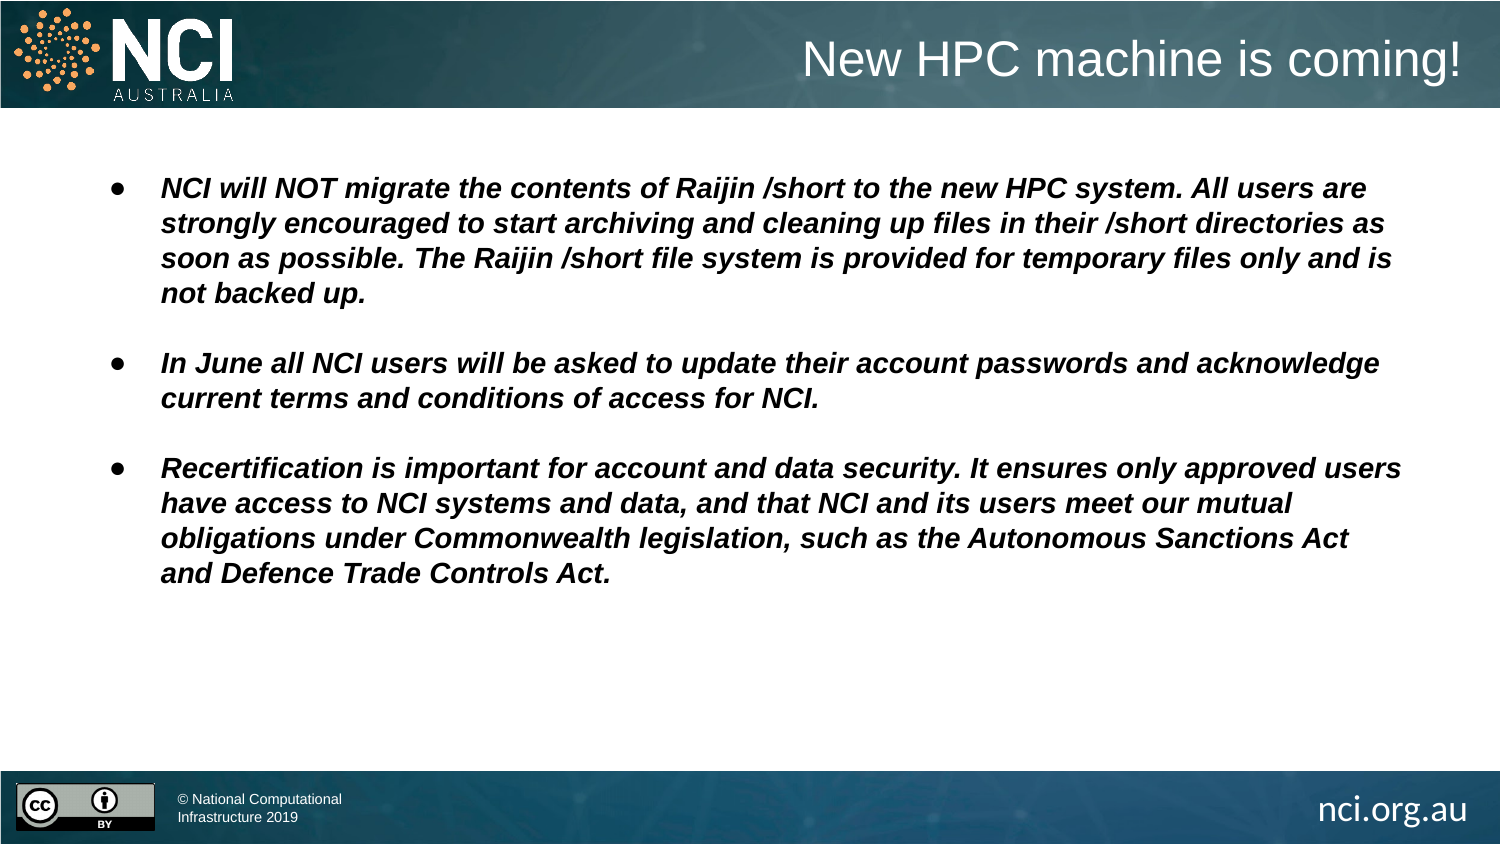

New HPC machine is coming!
NCI will NOT migrate the contents of Raijin /short to the new HPC system. All users are strongly encouraged to start archiving and cleaning up files in their /short directories as soon as possible. The Raijin /short file system is provided for temporary files only and is not backed up.

In June all NCI users will be asked to update their account passwords and acknowledge current terms and conditions of access for NCI.

Recertification is important for account and data security. It ensures only approved users have access to NCI systems and data, and that NCI and its users meet our mutual obligations under Commonwealth legislation, such as the Autonomous Sanctions Act and Defence Trade Controls Act.